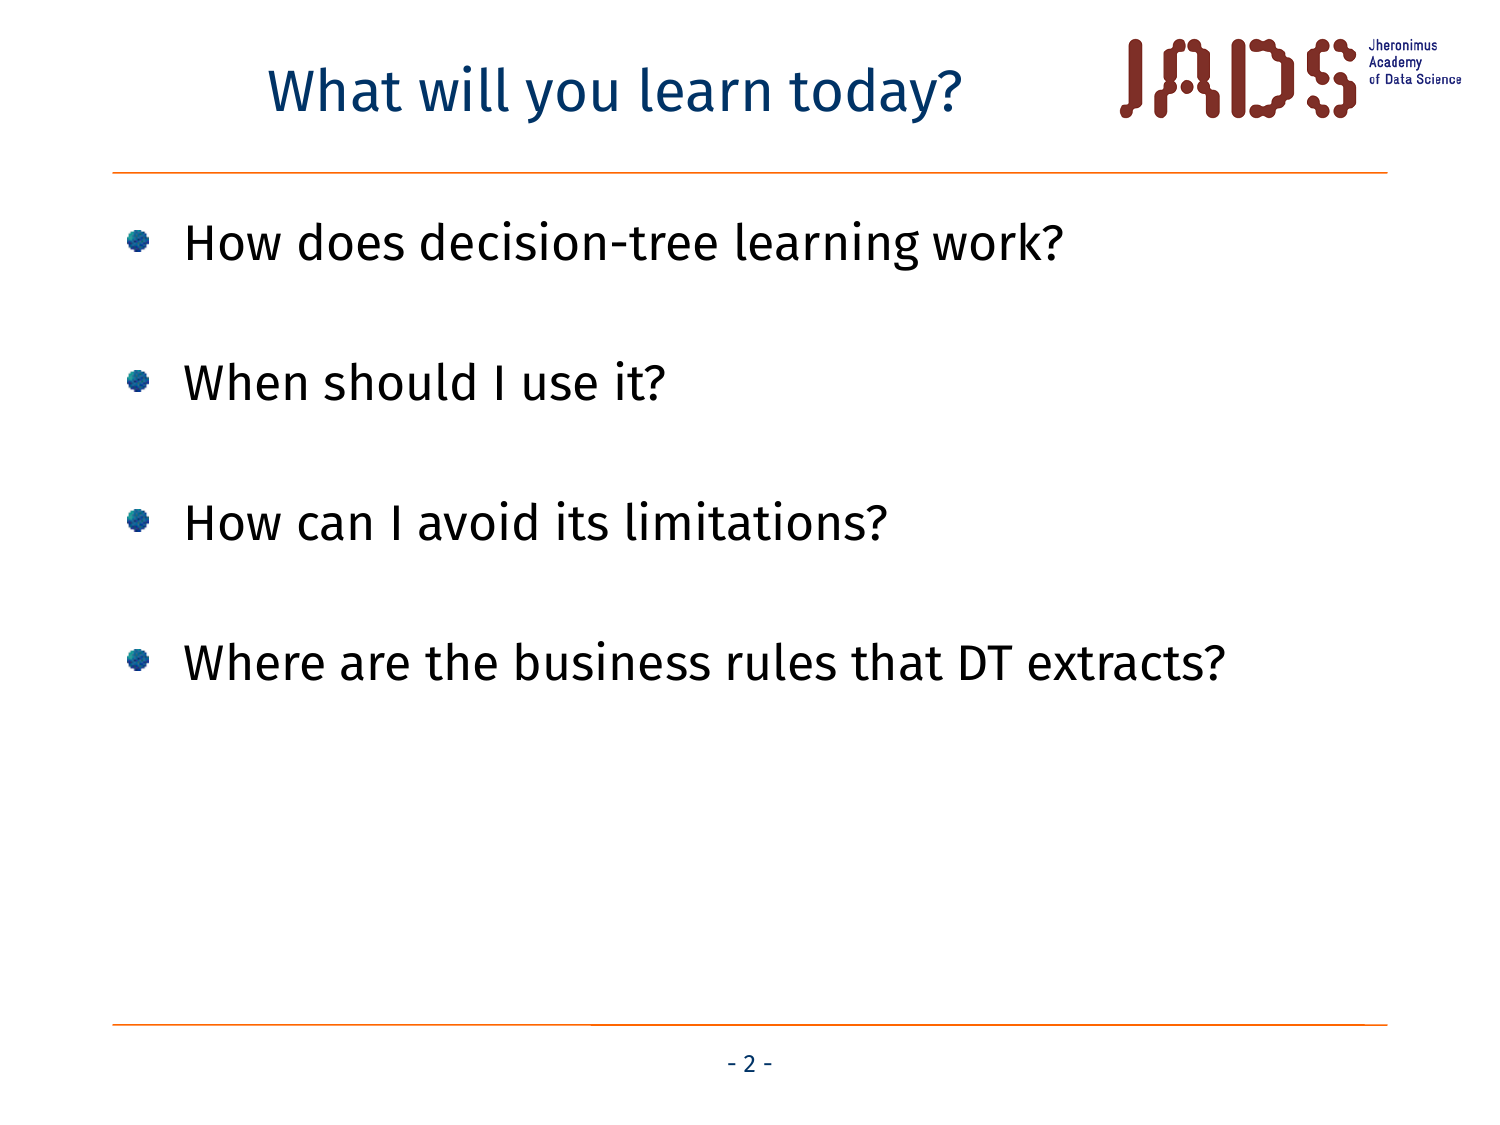

# What will you learn today?
How does decision-tree learning work?

When should I use it?

How can I avoid its limitations?

Where are the business rules that DT extracts?
- 2 -